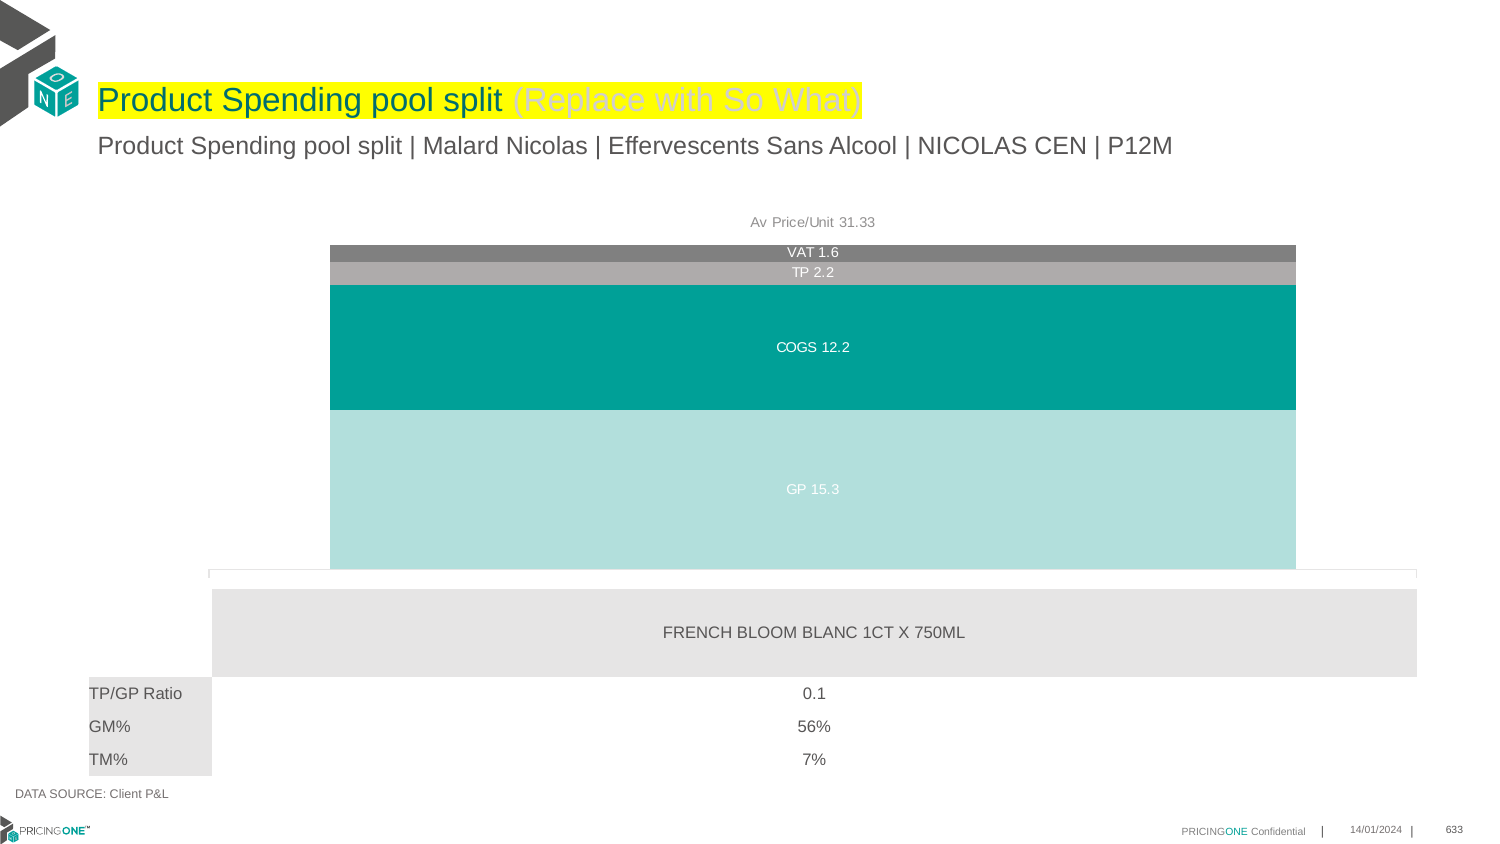

# Product Spending pool split (Replace with So What)
Product Spending pool split | Malard Nicolas | Effervescents Sans Alcool | NICOLAS CEN | P12M

### Chart

| Category | GP | COGS | TP | VAT |
|---|---|---|---|---|
| Av Price/Unit 31.33 | 15.3382 | 12.149999999999999 | 2.2116420221169086 | 1.633491311216422 |
|  | FRENCH BLOOM BLANC 1CT X 750ML |
| --- | --- |
| TP/GP Ratio | 0.1 |
| GM% | 56% |
| TM% | 7% |
DATA SOURCE: Client P&L

14/01/2024
633